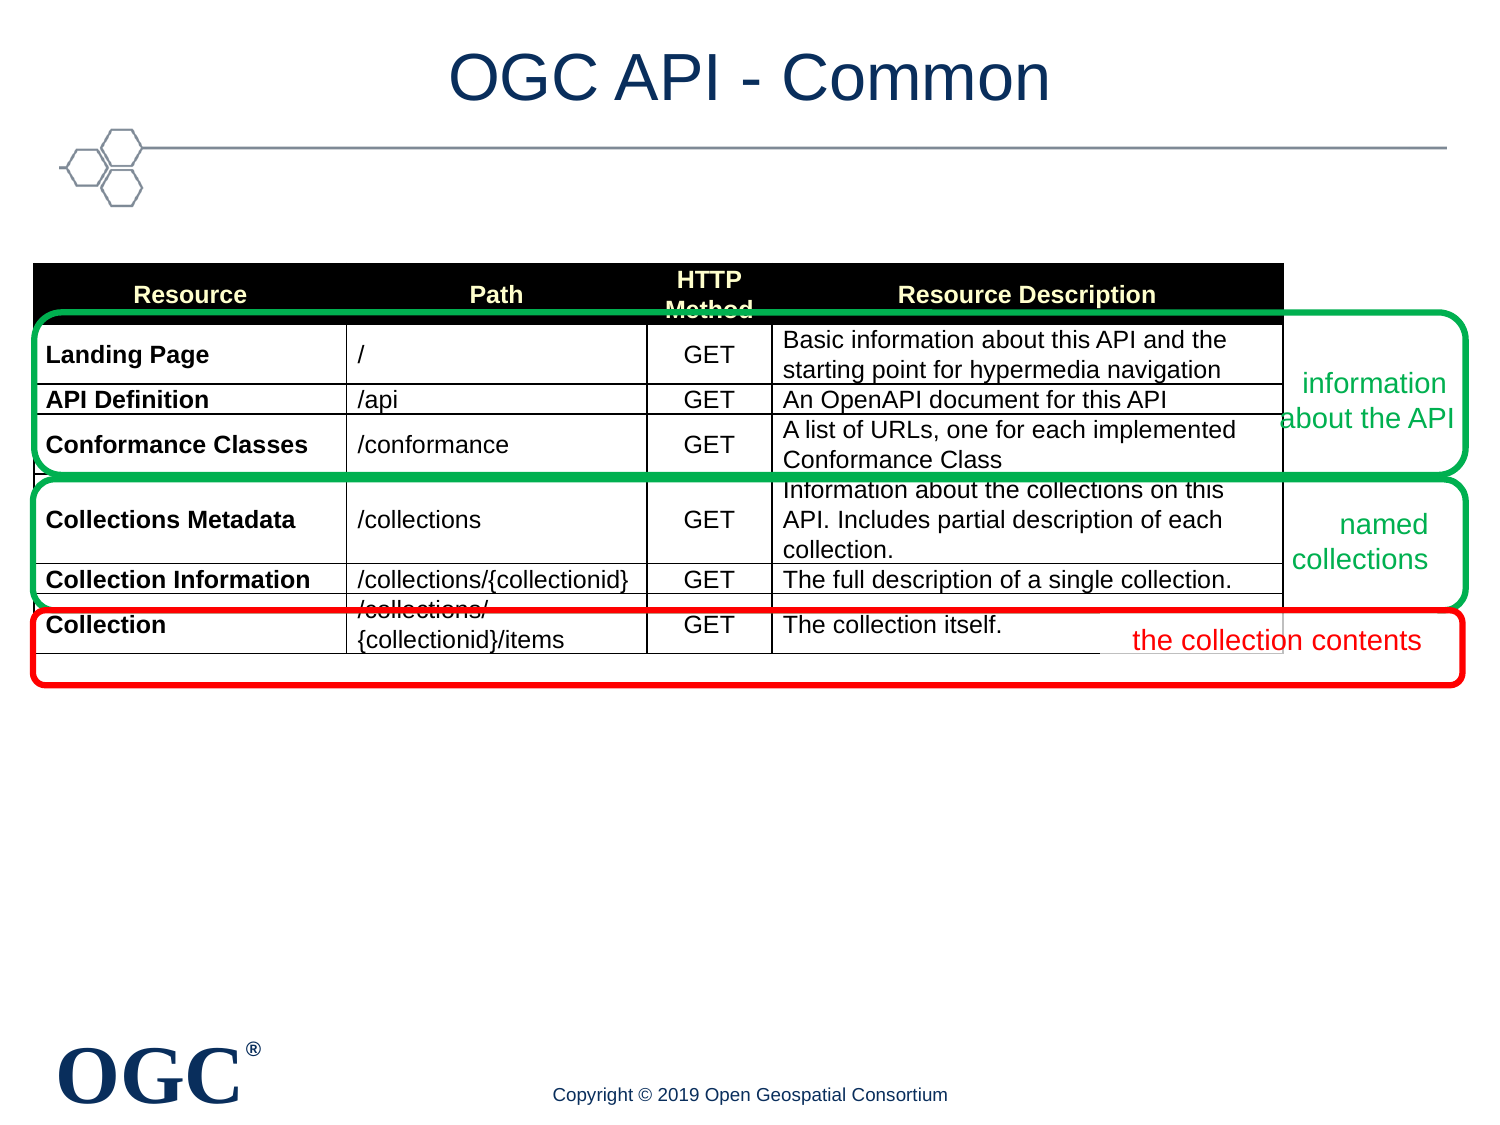

# OGC API - Common
| Resource | Path | HTTP Method | Resource Description |
| --- | --- | --- | --- |
| Landing Page | / | GET | Basic information about this API and the starting point for hypermedia navigation |
| API Definition | /api | GET | An OpenAPI document for this API |
| Conformance Classes | /conformance | GET | A list of URLs, one for each implemented Conformance Class |
| Collections Metadata | /collections | GET | Information about the collections on this API. Includes partial description of each collection. |
| Collection Information | /collections/{collectionid} | GET | The full description of a single collection. |
| Collection | /collections/{collectionid}/items | GET | The collection itself. |

information
about the API

named collections

the collection contents
Copyright © 2019 Open Geospatial Consortium